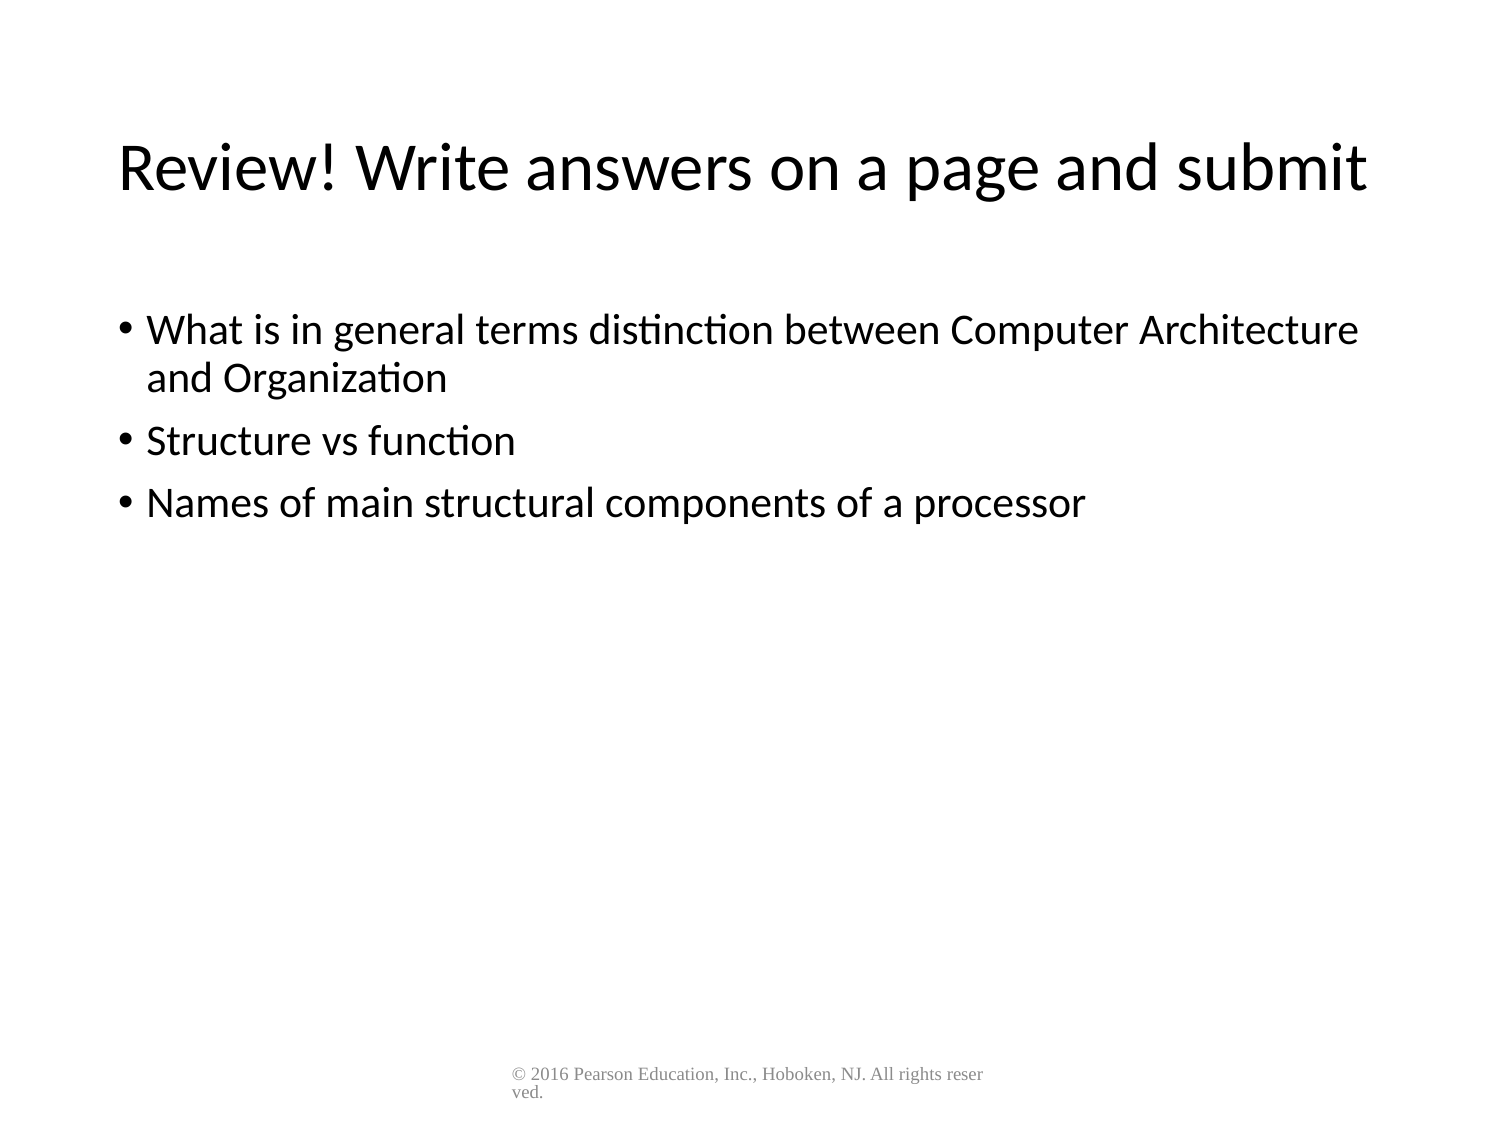

# Review! Write answers on a page and submit
What is in general terms distinction between Computer Architecture and Organization
Structure vs function
Names of main structural components of a processor

© 2016 Pearson Education, Inc., Hoboken, NJ. All rights reserved.